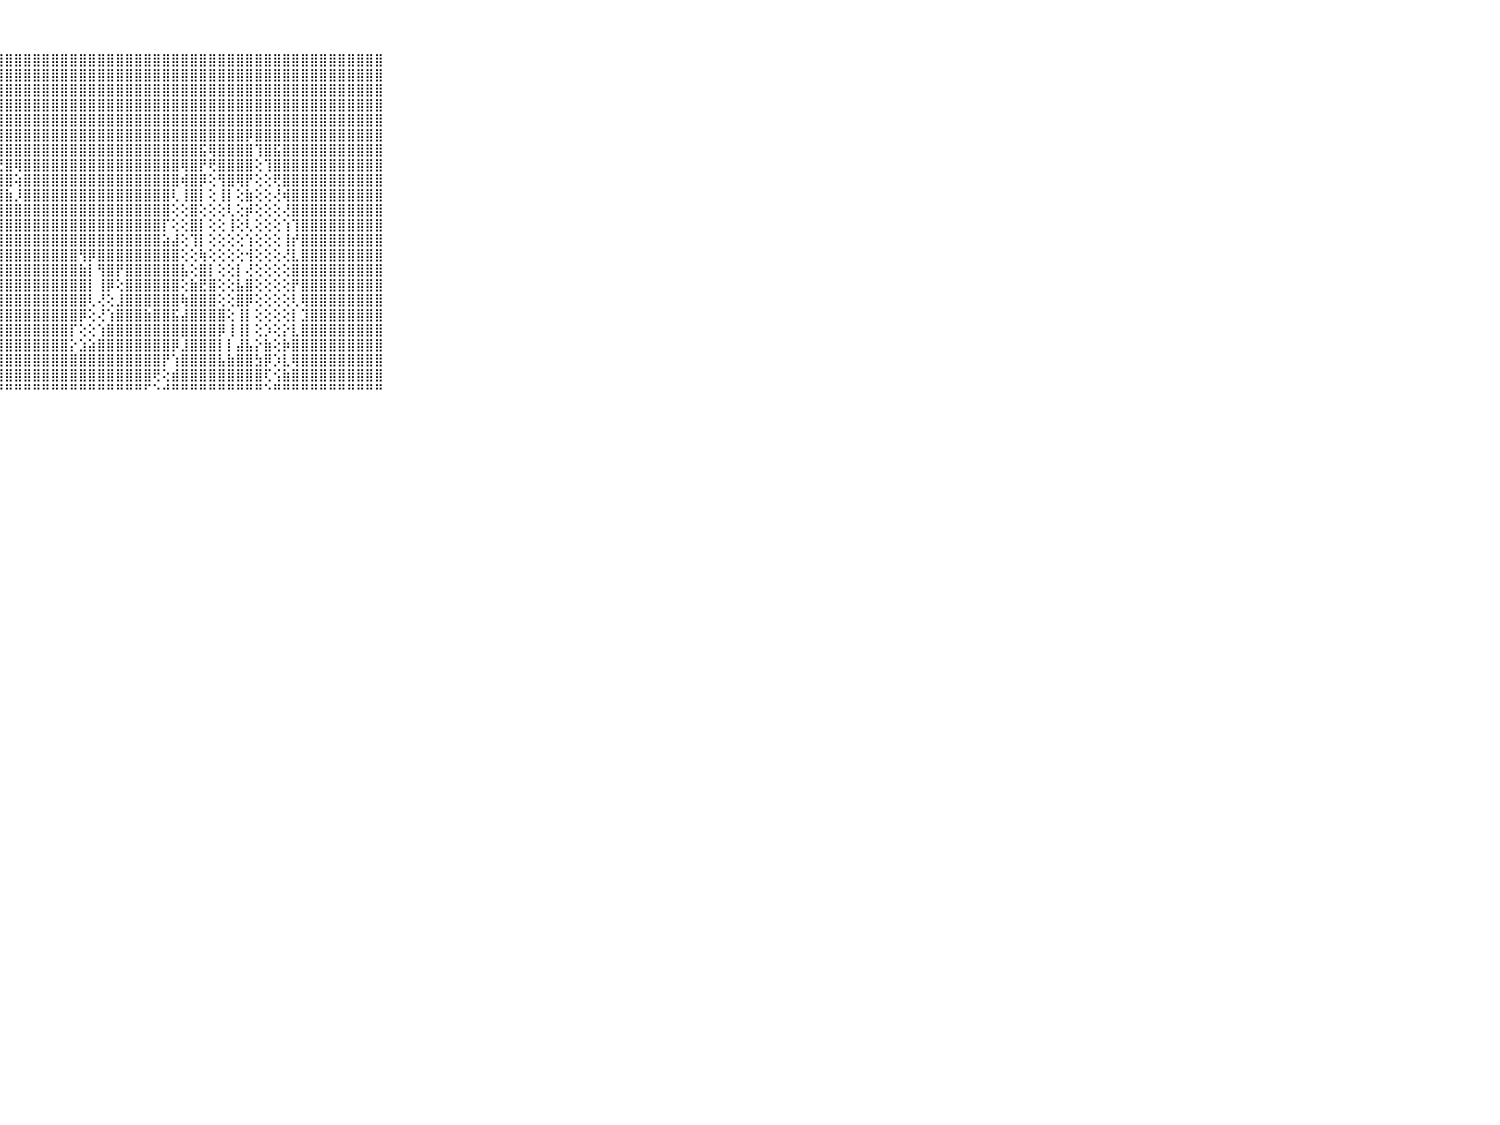

⠀⠀⠀⠀⠀⠀⠀⠀⠀⠀⠀⣿⣿⣿⣿⣿⣿⣿⣿⣿⣿⣿⣿⣿⣿⣿⣿⣿⣿⣿⣿⣿⣿⣿⣿⣿⣿⣿⣿⣿⣿⣿⣿⣿⣿⣿⣿⣿⣿⣿⣿⣿⣿⣿⣿⣿⣿⣿⣿⣿⣿⣿⣿⣿⣿⣿⣿⣿⣿⠀⠀⠀⠀⠀⠀⠀⠀⠀⠀⠀⠀
⠀⠀⠀⠀⠀⠀⠀⠀⠀⠀⠀⣿⣿⣿⣿⣿⣿⣿⣿⣿⣿⣿⣿⣿⣿⣿⣿⣿⣿⣿⣿⣿⣿⣿⣿⣿⣿⣿⣿⣿⣿⣿⣿⣿⣿⣿⣿⣿⣿⣿⣿⣿⣿⣿⣿⣿⣿⣿⣿⣿⣿⣿⣿⣿⣿⣿⣿⣿⣿⠀⠀⠀⠀⠀⠀⠀⠀⠀⠀⠀⠀
⠀⠀⠀⠀⠀⠀⠀⠀⠀⠀⠀⣿⣿⣿⣿⣿⣿⣿⣿⣿⣿⣿⣿⣿⣿⣿⣿⣿⣿⣿⣿⣿⣿⣿⣿⣿⣿⣿⣿⣿⣿⣿⣿⣿⣿⣿⣿⣿⣿⣿⣿⣿⣿⣿⣿⣿⣿⣿⣿⣿⣿⣿⣿⣿⣿⣿⣿⣿⣿⠀⠀⠀⠀⠀⠀⠀⠀⠀⠀⠀⠀
⠀⠀⠀⠀⠀⠀⠀⠀⠀⠀⠀⣿⣿⣿⣿⣿⣿⣿⣿⣿⣿⣿⣿⣿⣿⣿⣿⣿⣿⣿⣿⣿⣿⣿⣿⣿⣿⣿⣿⣿⣿⣿⣿⣿⣿⣿⣿⣿⣿⣿⣿⣿⣿⣿⣿⣿⣿⣿⣿⣿⣿⣿⣿⣿⣿⣿⣿⣿⣿⠀⠀⠀⠀⠀⠀⠀⠀⠀⠀⠀⠀
⠀⠀⠀⠀⠀⠀⠀⠀⠀⠀⠀⣿⣿⣿⣿⣿⣿⣿⣿⣿⣿⣿⣿⣿⣿⣿⣿⣿⣿⣿⣿⣿⣿⣿⣿⣿⣿⣿⣿⣿⣿⣿⣿⣿⣿⣿⣿⣿⣿⣿⣿⣿⣿⣿⣿⣿⣿⣿⣿⣿⣿⣿⣿⣿⣿⣿⣿⣿⣿⠀⠀⠀⠀⠀⠀⠀⠀⠀⠀⠀⠀
⠀⠀⠀⠀⠀⠀⠀⠀⠀⠀⠀⣿⣿⣿⣿⣿⣿⣿⣿⣿⣿⣿⣿⣿⣿⣿⣿⣿⣿⣿⣿⣿⣿⣿⣿⣿⣿⣿⣿⣿⣿⣿⣿⣿⣿⣿⣿⣿⣿⣿⣿⣿⣿⣿⡿⣿⣿⣿⣿⣿⣿⣿⣿⣿⣿⣿⣿⣿⣿⠀⠀⠀⠀⠀⠀⠀⠀⠀⠀⠀⠀
⠀⠀⠀⠀⠀⠀⠀⠀⠀⠀⠀⣿⣿⣿⣿⣿⣿⣿⣿⣿⣿⣿⣿⣿⣿⣿⣿⣿⣿⣿⣿⣿⣿⣿⣿⣿⣿⣿⣿⣿⣿⣿⣿⣿⣿⣿⣿⣿⣿⣯⢿⣿⣿⣿⣿⢹⣿⣯⣿⣿⣿⣿⣿⣿⣿⣿⣿⣿⣿⠀⠀⠀⠀⠀⠀⠀⠀⠀⠀⠀⠀
⠀⠀⠀⠀⠀⠀⠀⠀⠀⠀⠀⣿⣿⣿⣿⣿⣿⣿⣿⣿⣿⣿⣿⣿⣿⣿⣿⣟⣿⢿⣿⣿⣿⣿⣿⣿⣿⣿⣿⣿⣿⣿⣿⣿⣿⣿⣿⢿⣿⡟⢟⣿⣿⣿⣿⢕⢹⣿⣿⣿⣿⣿⣿⣿⣿⣿⣿⣿⣿⠀⠀⠀⠀⠀⠀⠀⠀⠀⠀⠀⠀
⠀⠀⠀⠀⠀⠀⠀⠀⠀⠀⠀⣿⣿⣿⣿⣿⣿⣿⣿⣿⣿⣿⣿⣿⣿⣿⣿⣿⣿⢵⣿⣿⣿⣿⣿⣿⣿⣿⣿⣿⣿⣿⣿⣿⣿⣿⣿⢾⣿⡿⢕⢻⣿⢿⡟⢕⢕⢟⣿⣿⣿⣿⣿⣿⣿⣿⣿⣿⣿⠀⠀⠀⠀⠀⠀⠀⠀⠀⠀⠀⠀
⠀⠀⠀⠀⠀⠀⠀⠀⠀⠀⠀⣿⣿⣿⣿⣿⣿⣿⣿⣿⣿⣿⣿⣿⣿⣿⣿⣿⣷⡸⣿⣿⣿⣿⣿⣿⣿⣿⣿⣿⣿⣿⣿⣿⣿⣿⢇⢸⣿⡇⢕⢸⡇⢕⣷⢕⢕⢜⢾⣿⣿⣿⣿⣿⣿⣿⣿⣿⣿⠀⠀⠀⠀⠀⠀⠀⠀⠀⠀⠀⠀
⠀⠀⠀⠀⠀⠀⠀⠀⠀⠀⠀⣿⣿⣿⣿⣿⣿⣿⣿⣿⣿⣿⣿⣿⣿⣿⣿⣿⣿⣿⣿⣿⣿⣿⣿⣿⣿⣿⣿⣿⣿⣿⣿⣿⣿⣿⢕⢕⣿⢕⢕⢕⢇⢕⡾⢕⢕⢕⢜⣿⣿⣿⣿⣿⣿⣿⣿⣿⣿⠀⠀⠀⠀⠀⠀⠀⠀⠀⠀⠀⠀
⠀⠀⠀⠀⠀⠀⠀⠀⠀⠀⠀⣿⣿⣿⣿⣿⣿⣿⣿⣿⣿⣿⣿⣿⣿⣿⣿⣿⣿⣿⣿⣿⣿⣿⣿⣿⣿⣿⣿⣿⣿⣿⣿⣿⣿⡏⢕⢕⣿⡇⢕⢕⢸⢕⢇⢕⢕⢕⢱⢹⣿⣿⣿⣿⣿⣿⣿⣿⣿⠀⠀⠀⠀⠀⠀⠀⠀⠀⠀⠀⠀
⠀⠀⠀⠀⠀⠀⠀⠀⠀⠀⠀⣿⣿⣿⣿⣿⣿⣿⣿⣿⣿⣿⣿⣿⣿⣿⣿⣿⣿⣿⣿⣿⣿⣿⣿⣿⣿⣿⣿⣿⣿⣿⣿⣿⣿⣵⣼⢕⢹⡇⢕⢕⢕⢕⢱⢕⢕⢕⢸⡞⣿⣿⣿⣿⣿⣿⣿⣿⣿⠀⠀⠀⠀⠀⠀⠀⠀⠀⠀⠀⠀
⠀⠀⠀⠀⠀⠀⠀⠀⠀⠀⠀⣿⣿⣿⣿⣿⣿⣿⣿⣿⣿⣿⣿⣿⣿⣿⣿⣿⣿⣿⣿⣿⣿⣿⣿⣿⢻⡿⣿⣿⣿⣿⣿⣿⣿⣿⣿⢕⢕⢷⢕⢕⢕⢕⢺⢕⢕⢕⢜⣇⣿⣿⣿⣿⣿⣿⣿⣿⣿⠀⠀⠀⠀⠀⠀⠀⠀⠀⠀⠀⠀
⠀⠀⠀⠀⠀⠀⠀⠀⠀⠀⠀⣿⣿⣿⣿⣿⣿⣿⣿⣿⣿⣿⣿⣿⣿⣿⣿⣿⣿⣿⣿⣿⣿⣿⣿⣿⣷⡇⢻⣿⡟⣿⣿⣿⣿⣿⣿⣧⢕⣿⡇⢕⢕⡇⢜⢕⢕⢕⢕⣿⣿⣿⣿⣿⣿⣿⣿⣿⣿⠀⠀⠀⠀⠀⠀⠀⠀⠀⠀⠀⠀
⠀⠀⠀⠀⠀⠀⠀⠀⠀⠀⠀⣿⣿⣿⣿⣿⣿⣿⣿⣿⣿⣿⣿⣿⣿⣿⣿⣿⣿⣿⣿⣿⣿⣿⣿⣿⣿⡇⢸⡿⢕⣿⣿⣿⣿⣿⣿⢕⣷⣟⣿⢕⢕⣧⣿⢕⢕⢕⢕⡟⣿⣿⣿⣿⣿⣿⣿⣿⣿⠀⠀⠀⠀⠀⠀⠀⠀⠀⠀⠀⠀
⠀⠀⠀⠀⠀⠀⠀⠀⠀⠀⠀⣿⣿⣿⣿⣿⣿⣿⣿⣿⣿⣿⣿⣿⣿⣿⣿⣿⣿⣿⣿⣿⣿⣿⣿⣿⣿⢇⢜⢕⣸⣿⣿⣿⣿⣿⣿⢷⣿⣿⣿⢕⢕⣿⡿⢕⢕⢕⢕⢇⢿⣿⣿⣿⣿⣿⣿⣿⣿⠀⠀⠀⠀⠀⠀⠀⠀⠀⠀⠀⠀
⠀⠀⠀⠀⠀⠀⠀⠀⠀⠀⠀⣿⣿⣿⣿⣿⣿⣿⣿⣿⣿⣿⣿⣿⣿⣿⣿⣿⣿⣿⣿⣿⣿⣿⣿⣿⡿⢕⢜⢱⣿⣿⣿⣷⣿⣿⣯⣼⣿⣿⣿⣿⢕⢸⡇⢕⢕⢕⢕⡇⣹⣿⣿⣿⣿⣿⣿⣿⣿⠀⠀⠀⠀⠀⠀⠀⠀⠀⠀⠀⠀
⠀⠀⠀⠀⠀⠀⠀⠀⠀⠀⠀⣿⣿⣿⣿⣿⣿⣿⣿⣿⣿⣿⣿⣿⣿⣿⣿⣿⣿⣿⣿⣿⣿⣿⣿⡏⢕⢕⢱⣿⣿⣿⣿⣿⣿⣿⣿⣿⣿⣿⣿⡿⢸⢸⡇⢕⡱⢕⡕⣇⣿⣿⣿⣿⣿⣿⣿⣿⣿⠀⠀⠀⠀⠀⠀⠀⠀⠀⠀⠀⠀
⠀⠀⠀⠀⠀⠀⠀⠀⠀⠀⠀⣿⣿⣿⣿⣿⣿⣿⣿⣿⣿⣿⣿⣿⣿⣿⣿⣿⣿⣿⣿⣿⣿⣿⣿⡕⣱⣵⣿⣿⣿⣿⣿⣿⣿⣿⡿⣸⣿⣿⣿⡇⡇⣼⣧⡕⣷⢕⡷⣿⣿⣿⣿⣿⣿⣿⣿⣿⣿⠀⠀⠀⠀⠀⠀⠀⠀⠀⠀⠀⠀
⠀⠀⠀⠀⠀⠀⠀⠀⠀⠀⠀⣿⣿⣿⣿⣿⣿⣿⣿⣿⣿⣿⣿⣿⣿⣿⣿⣿⣿⣿⣿⣿⣿⣿⣿⣿⣿⣿⣿⣿⣿⣿⣿⣿⣿⡟⢱⣿⣿⣿⣿⣧⣷⣿⣿⣳⡿⡱⣇⢿⣿⣿⣿⣿⣿⣿⣿⣿⣿⠀⠀⠀⠀⠀⠀⠀⠀⠀⠀⠀⠀
⠀⠀⠀⠀⠀⠀⠀⠀⠀⠀⠀⣿⣿⣿⣿⣿⣿⣿⣿⣿⣿⣿⣿⣿⣿⣿⣿⣿⣿⣿⣿⣿⣿⣿⣿⣿⣿⣿⣿⣿⣿⣿⣿⣿⢟⢕⣾⣿⣿⣿⣿⣿⣿⣿⣿⣿⢏⢪⣷⣿⣿⣿⣿⣿⣿⣿⣿⣿⣿⠀⠀⠀⠀⠀⠀⠀⠀⠀⠀⠀⠀
⠀⠀⠀⠀⠀⠀⠀⠀⠀⠀⠀⠛⠛⠛⠛⠛⠛⠛⠛⠛⠛⠛⠛⠛⠛⠛⠛⠛⠛⠛⠛⠛⠛⠛⠛⠛⠛⠛⠛⠛⠛⠛⠛⠋⠑⠚⠛⠛⠛⠛⠛⠛⠛⠛⠛⠛⠑⠛⠛⠛⠛⠛⠛⠛⠛⠛⠛⠛⠛⠀⠀⠀⠀⠀⠀⠀⠀⠀⠀⠀⠀